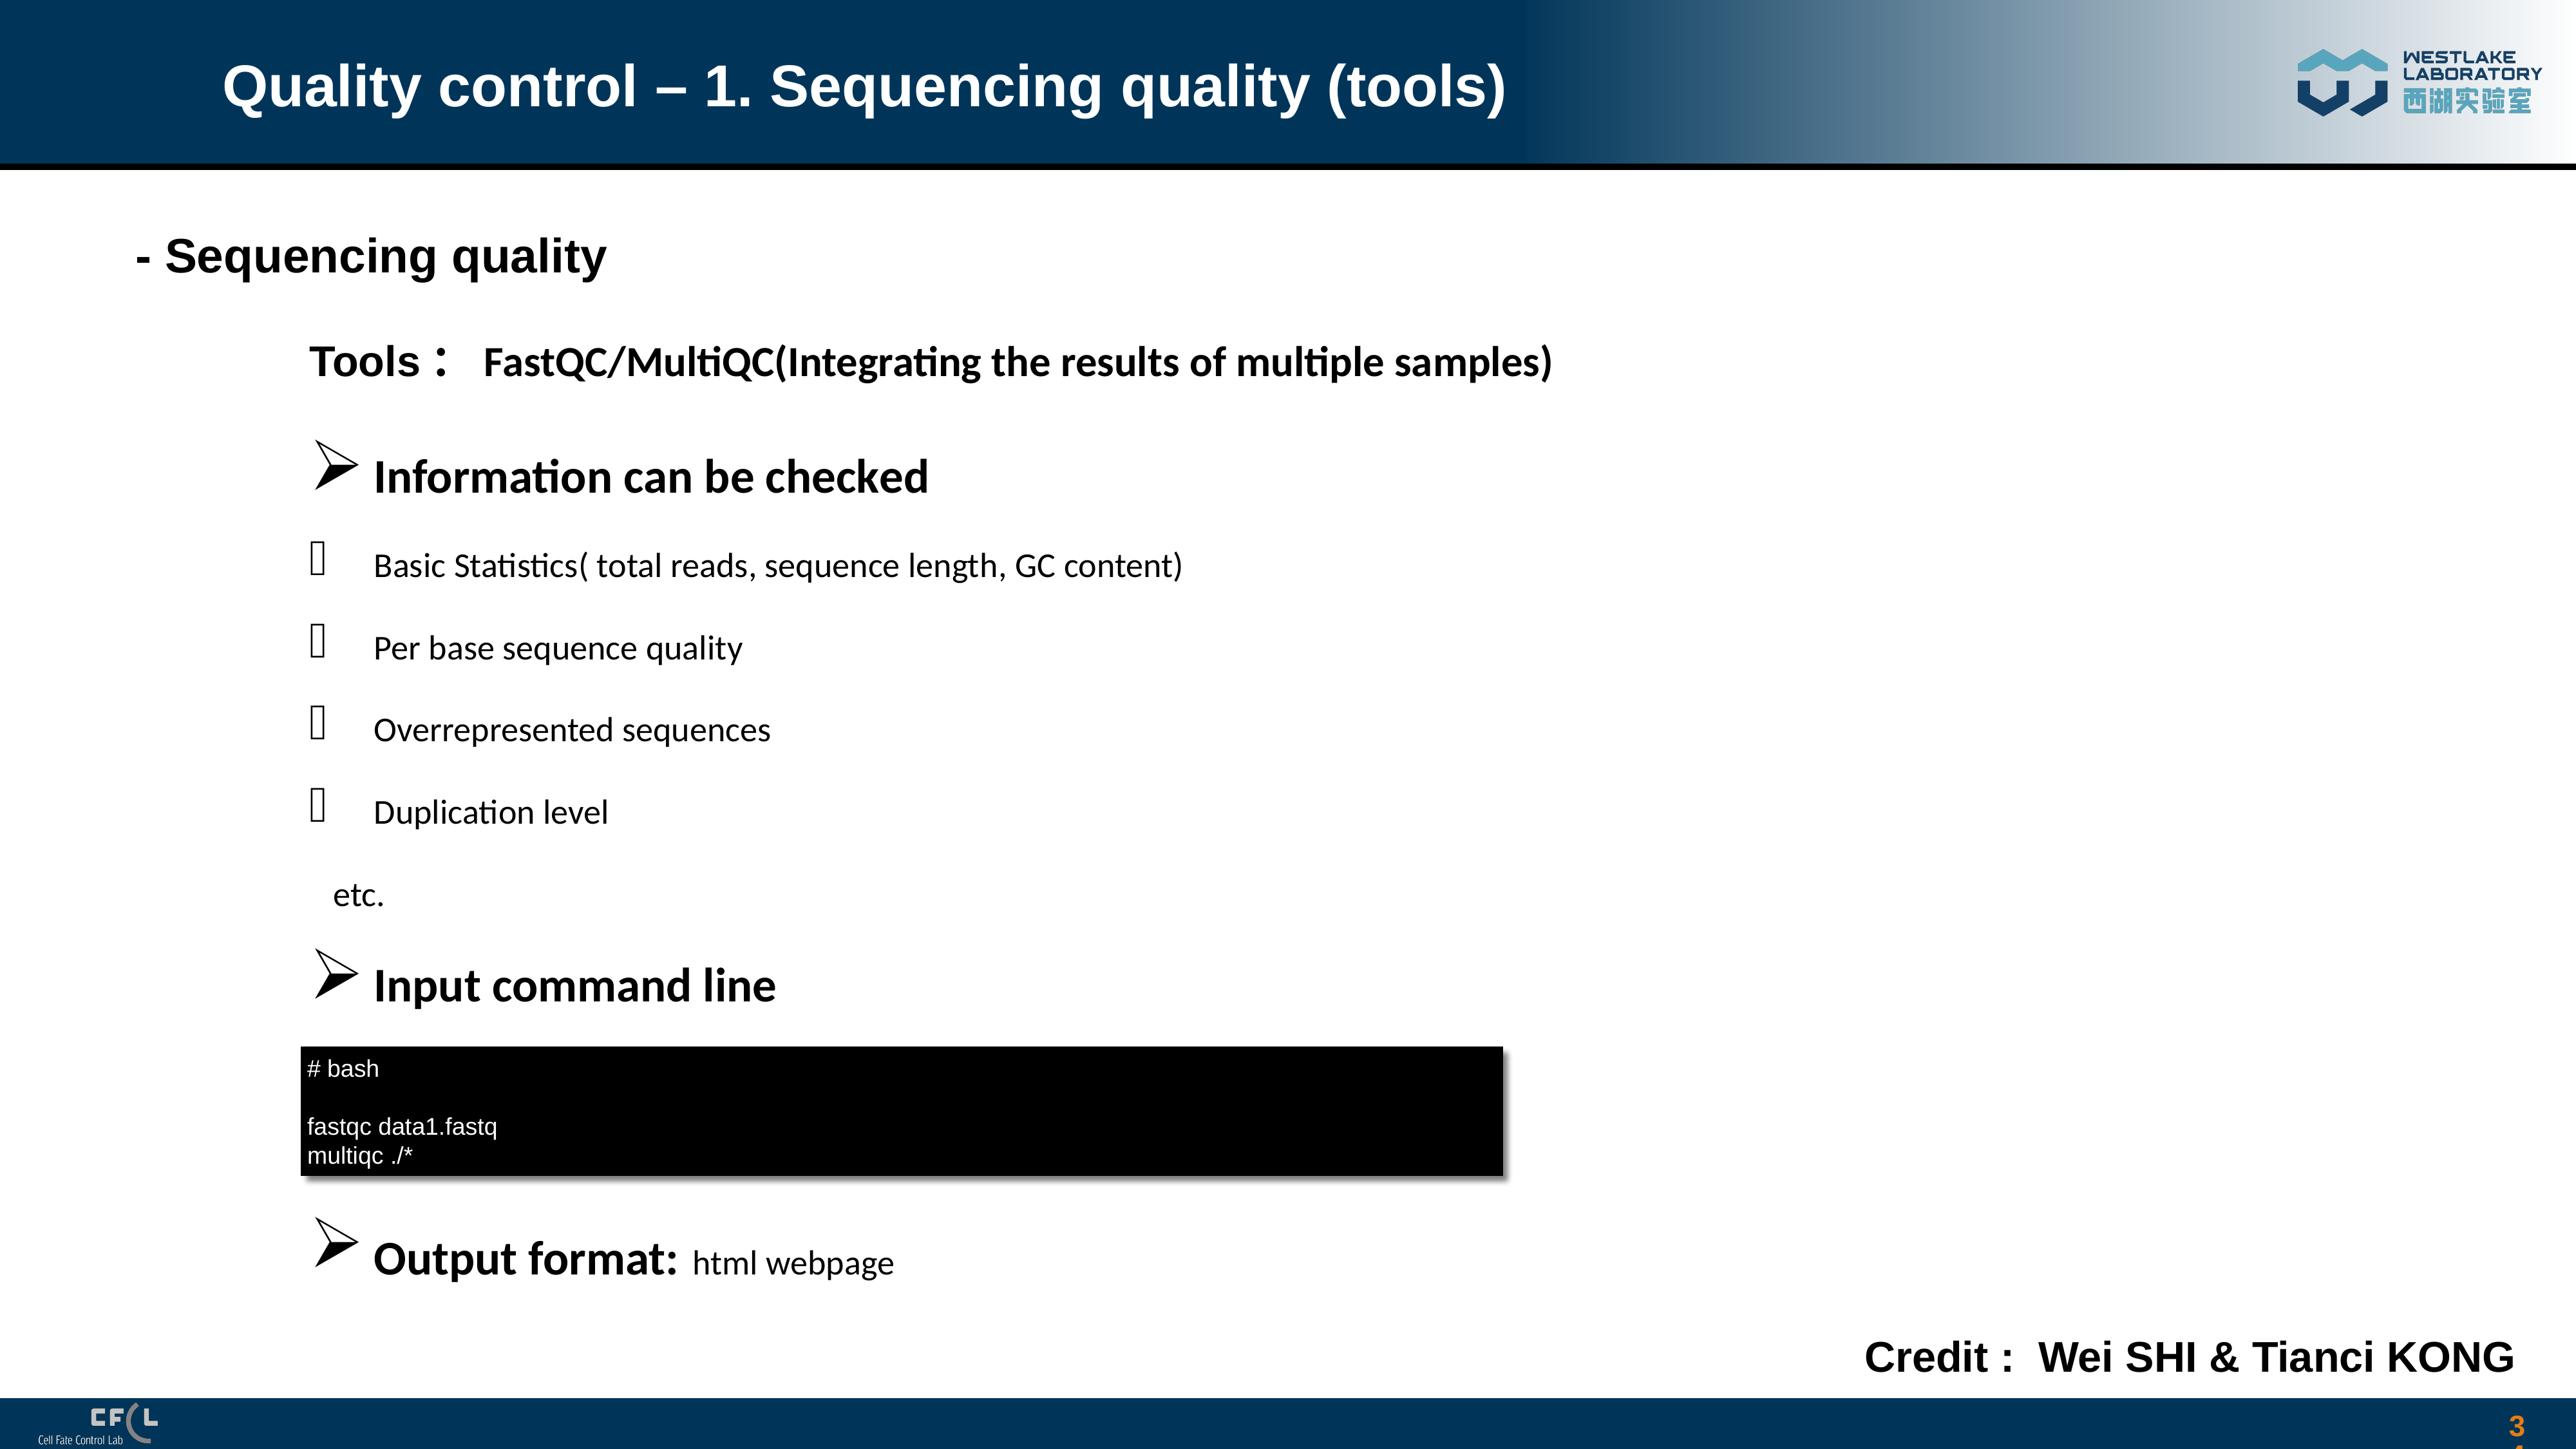

# Quality control – 1. Sequencing quality (tools)
- Sequencing quality
Tools：FastQC/MultiQC(Integrating the results of multiple samples)
Information can be checked
Basic Statistics( total reads, sequence length, GC content)
Per base sequence quality
Overrepresented sequences
Duplication level
   etc.
Input command line

Output format: html webpage
# bash

fastqc data1.fastq
multiqc ./*
Credit :  Wei SHI & Tianci KONG
34